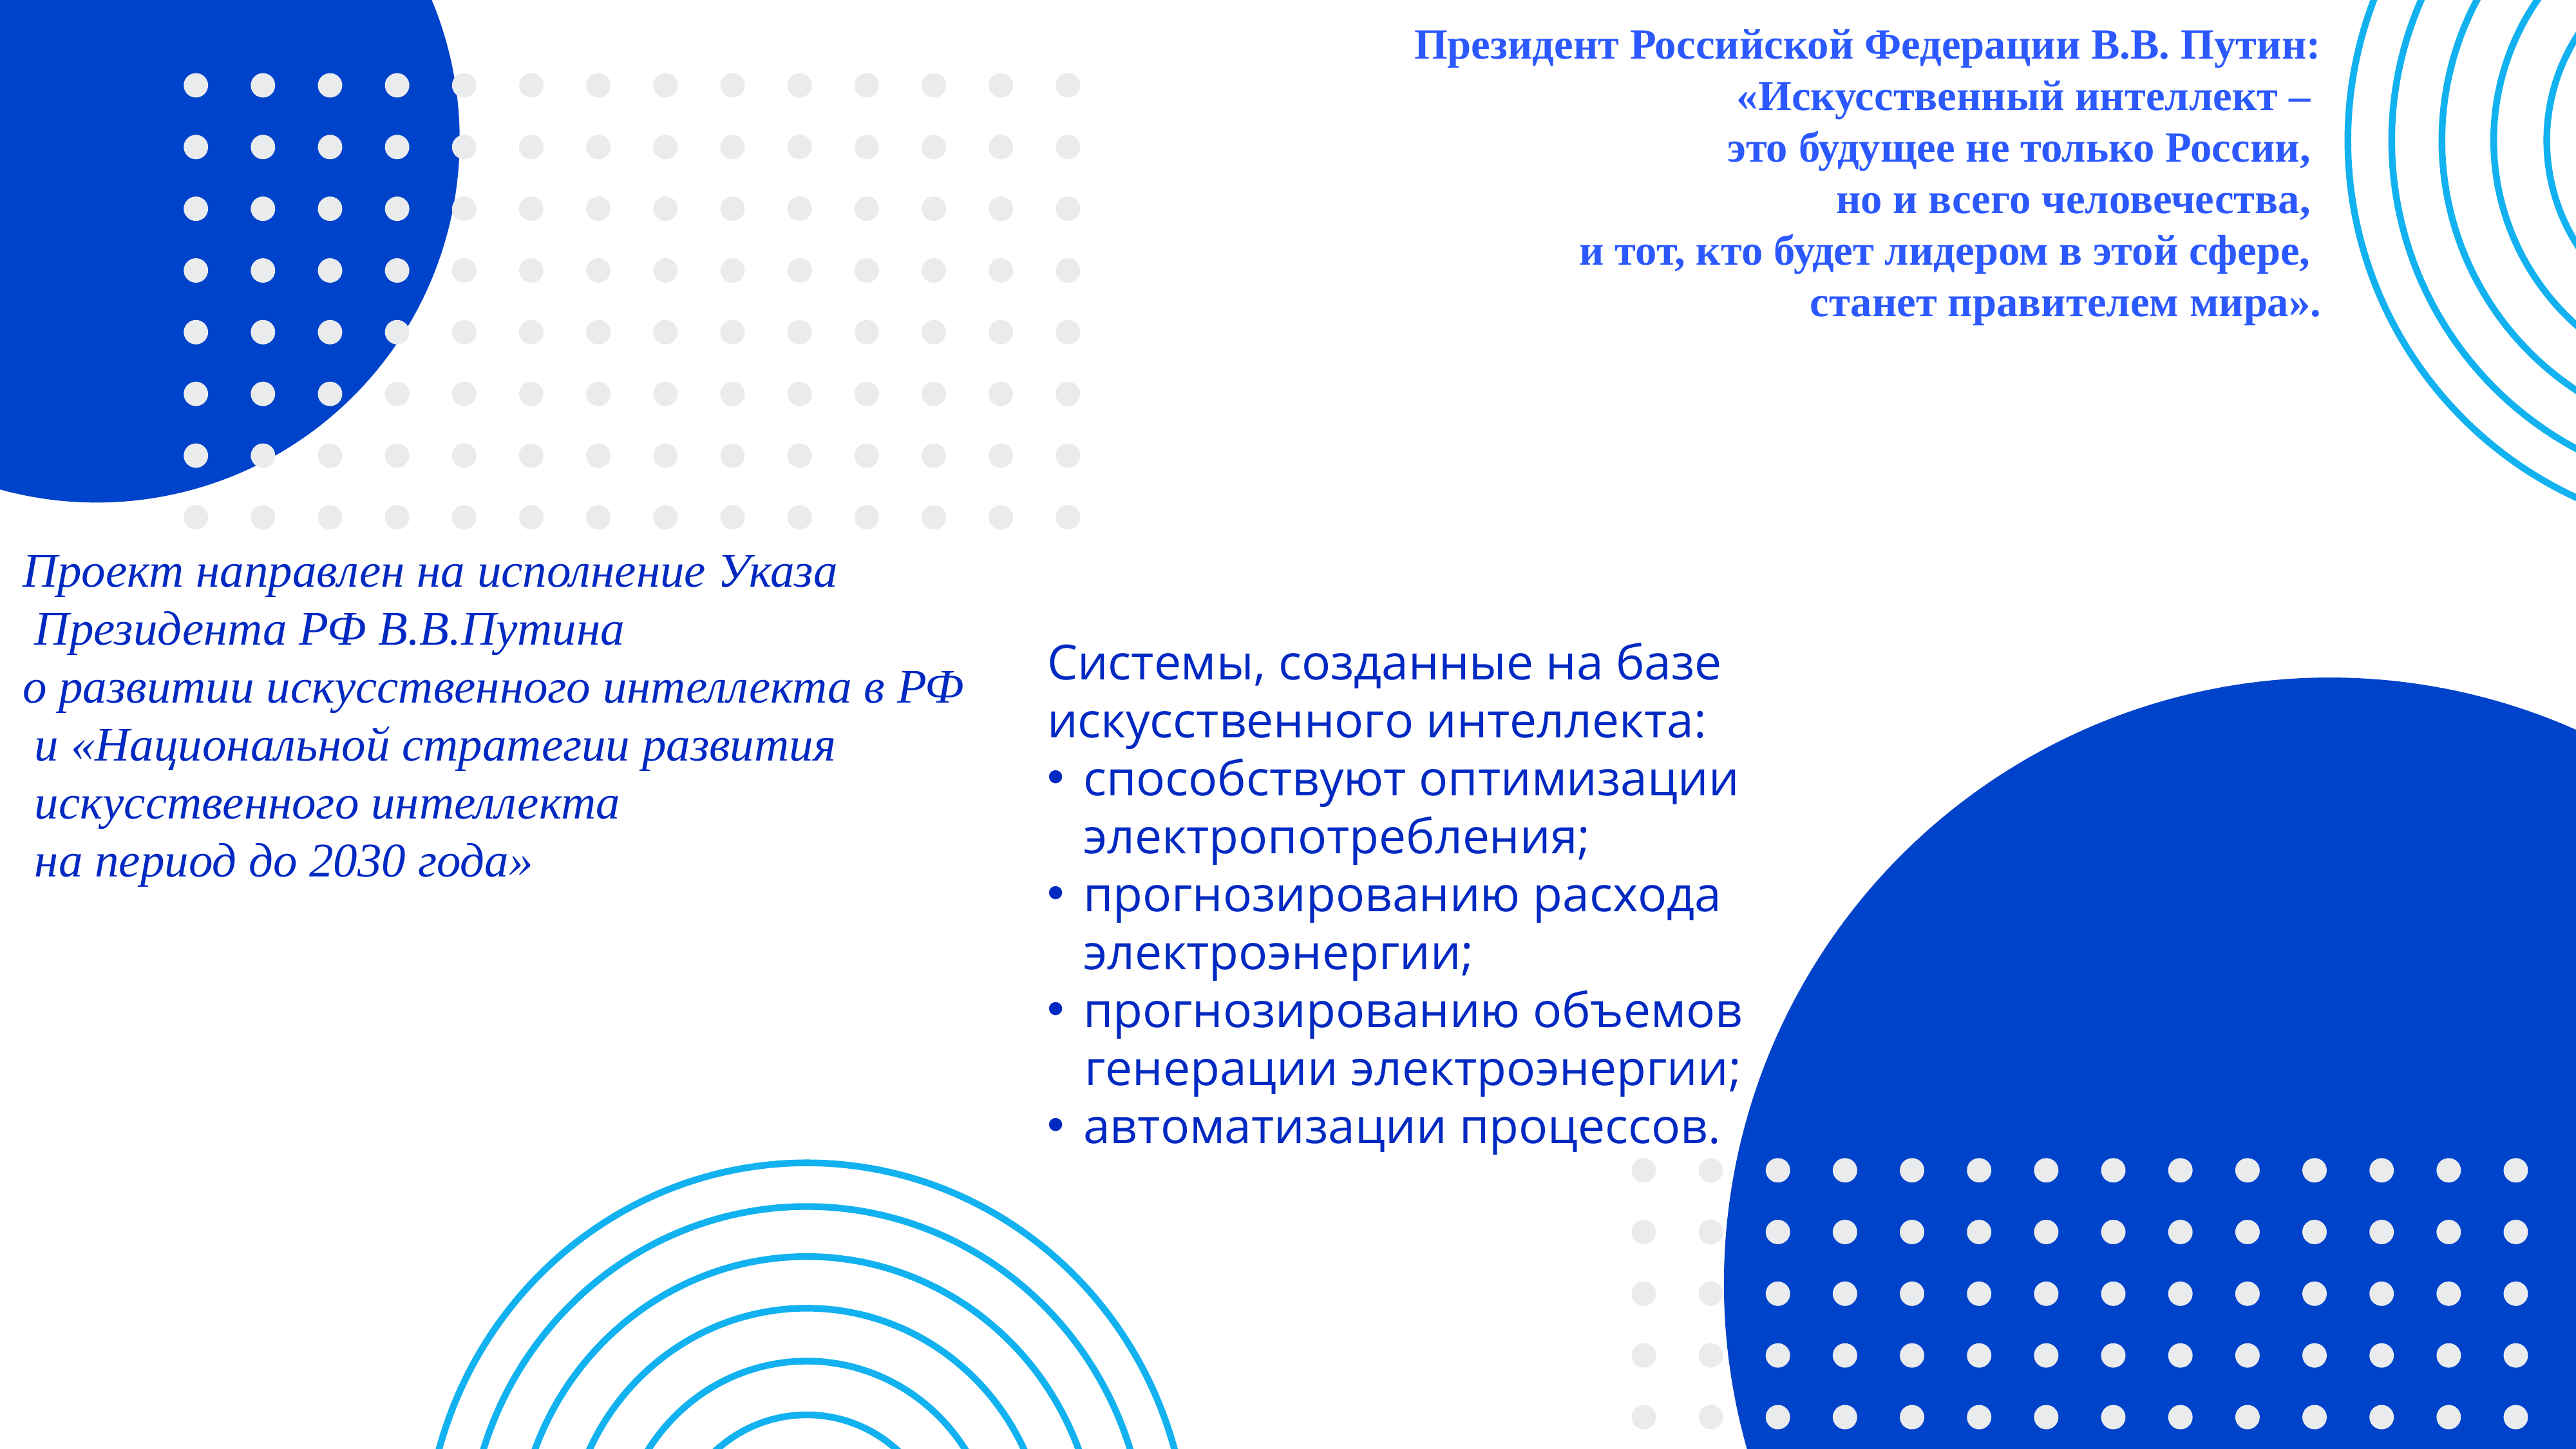

Президент Российской Федерации В.В. Путин:
 «Искусственный интеллект –
это будущее не только России,
но и всего человечества,
и тот, кто будет лидером в этой сфере,
станет правителем мира».

Проект направлен на исполнение Указа
 Президента РФ В.В.Путина
о развитии искусственного интеллекта в РФ
 и «Национальной стратегии развития
 искусственного интеллекта
 на период до 2030 года»
Системы, созданные на базе искусственного интеллекта:
способствуют оптимизации электропотребления;
прогнозированию расхода электроэнергии;
прогнозированию объемов
   генерации электроэнергии;
автоматизации процессов.